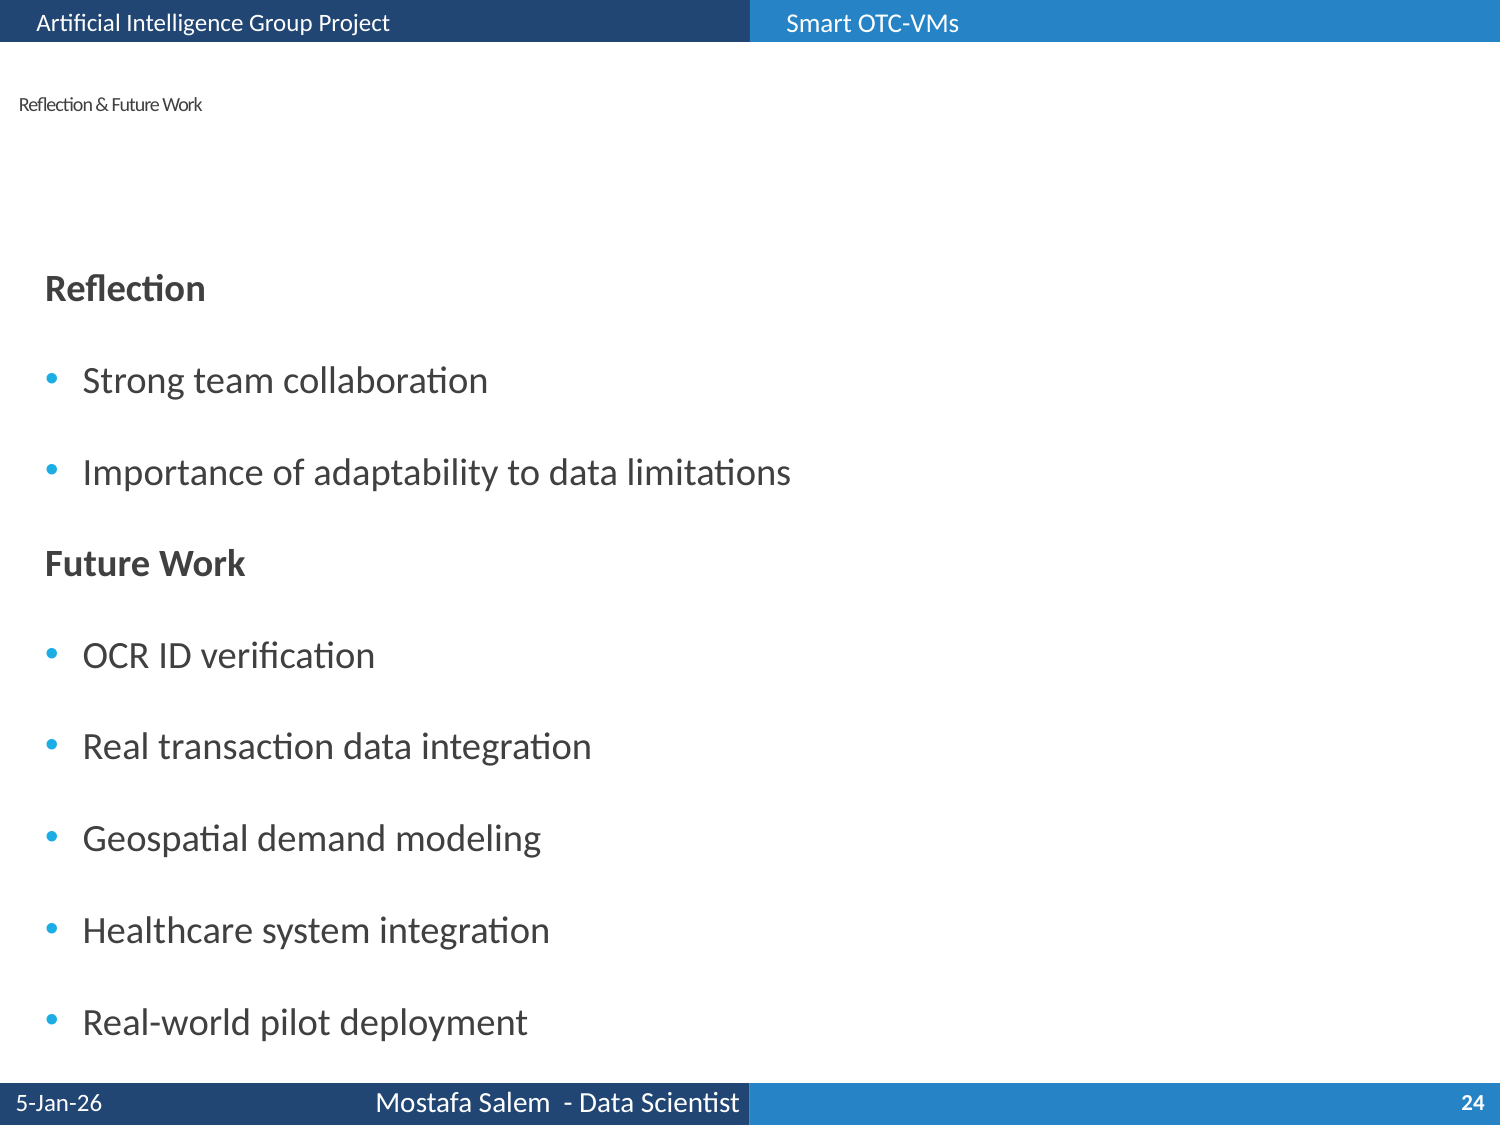

Artificial Intelligence Group Project
Smart OTC-VMs
# Reflection & Future Work
Reflection
Strong team collaboration
Importance of adaptability to data limitations
Future Work
OCR ID verification
Real transaction data integration
Geospatial demand modeling
Healthcare system integration
Real-world pilot deployment
5-Jan-26
24
Mostafa Salem  - Data Scientist